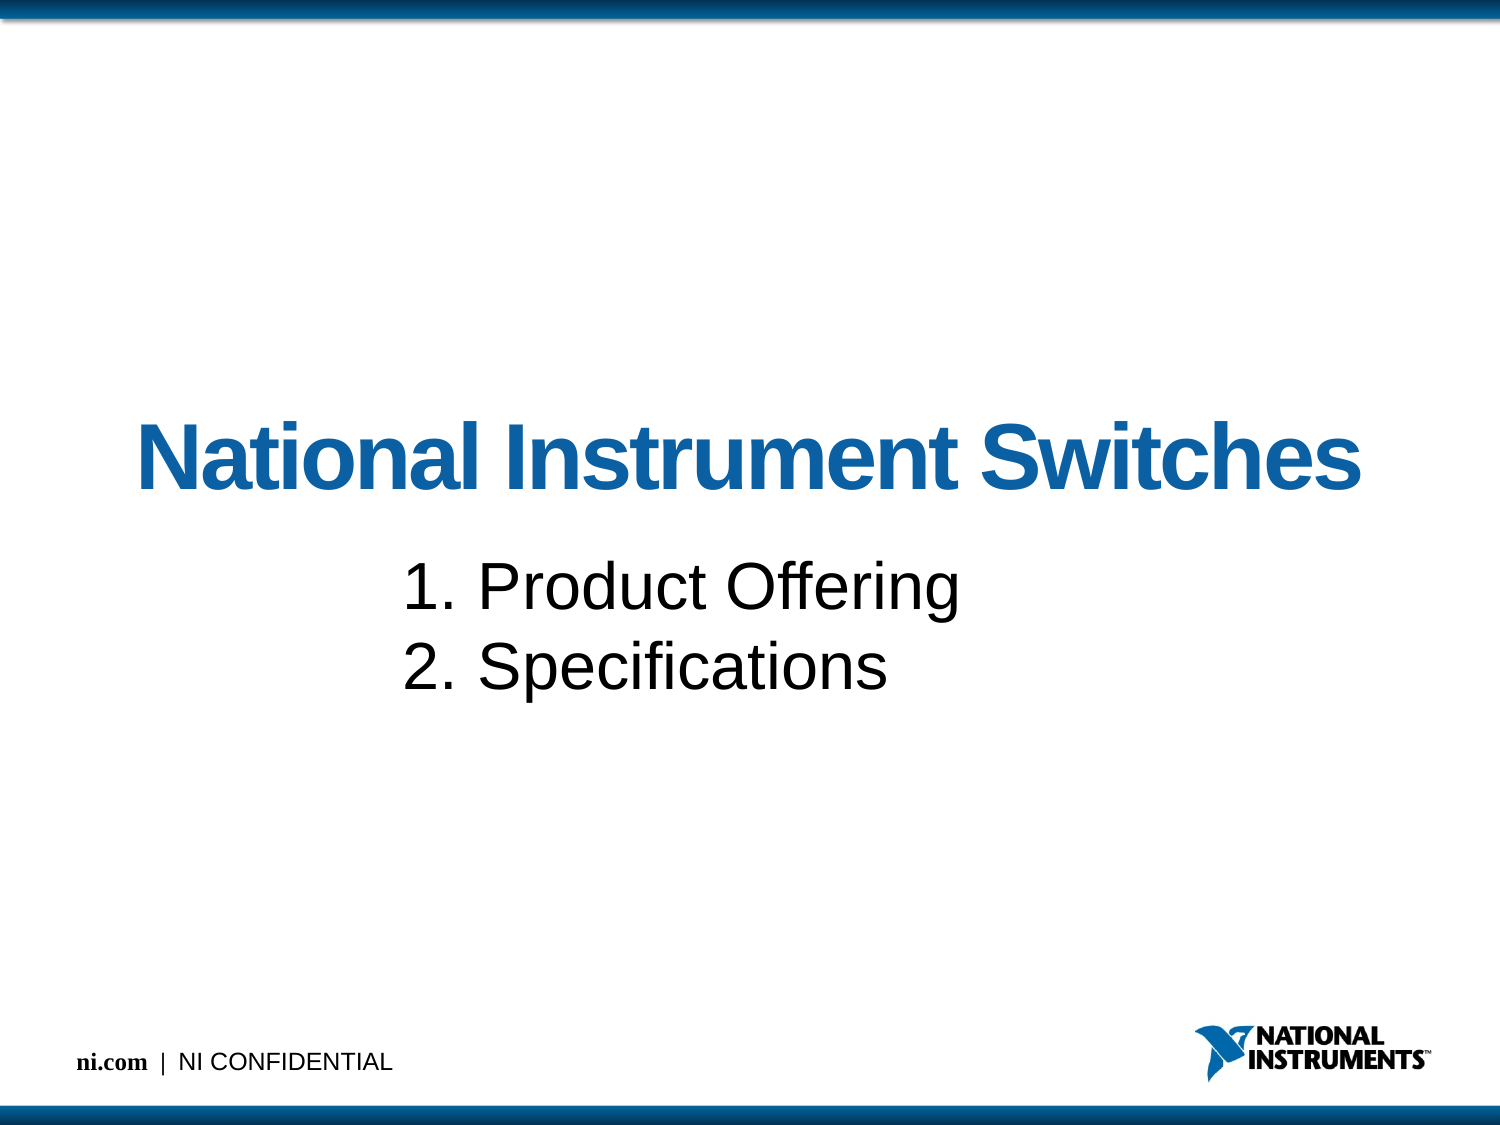

# National Instrument Switches
Product Offering
Specifications